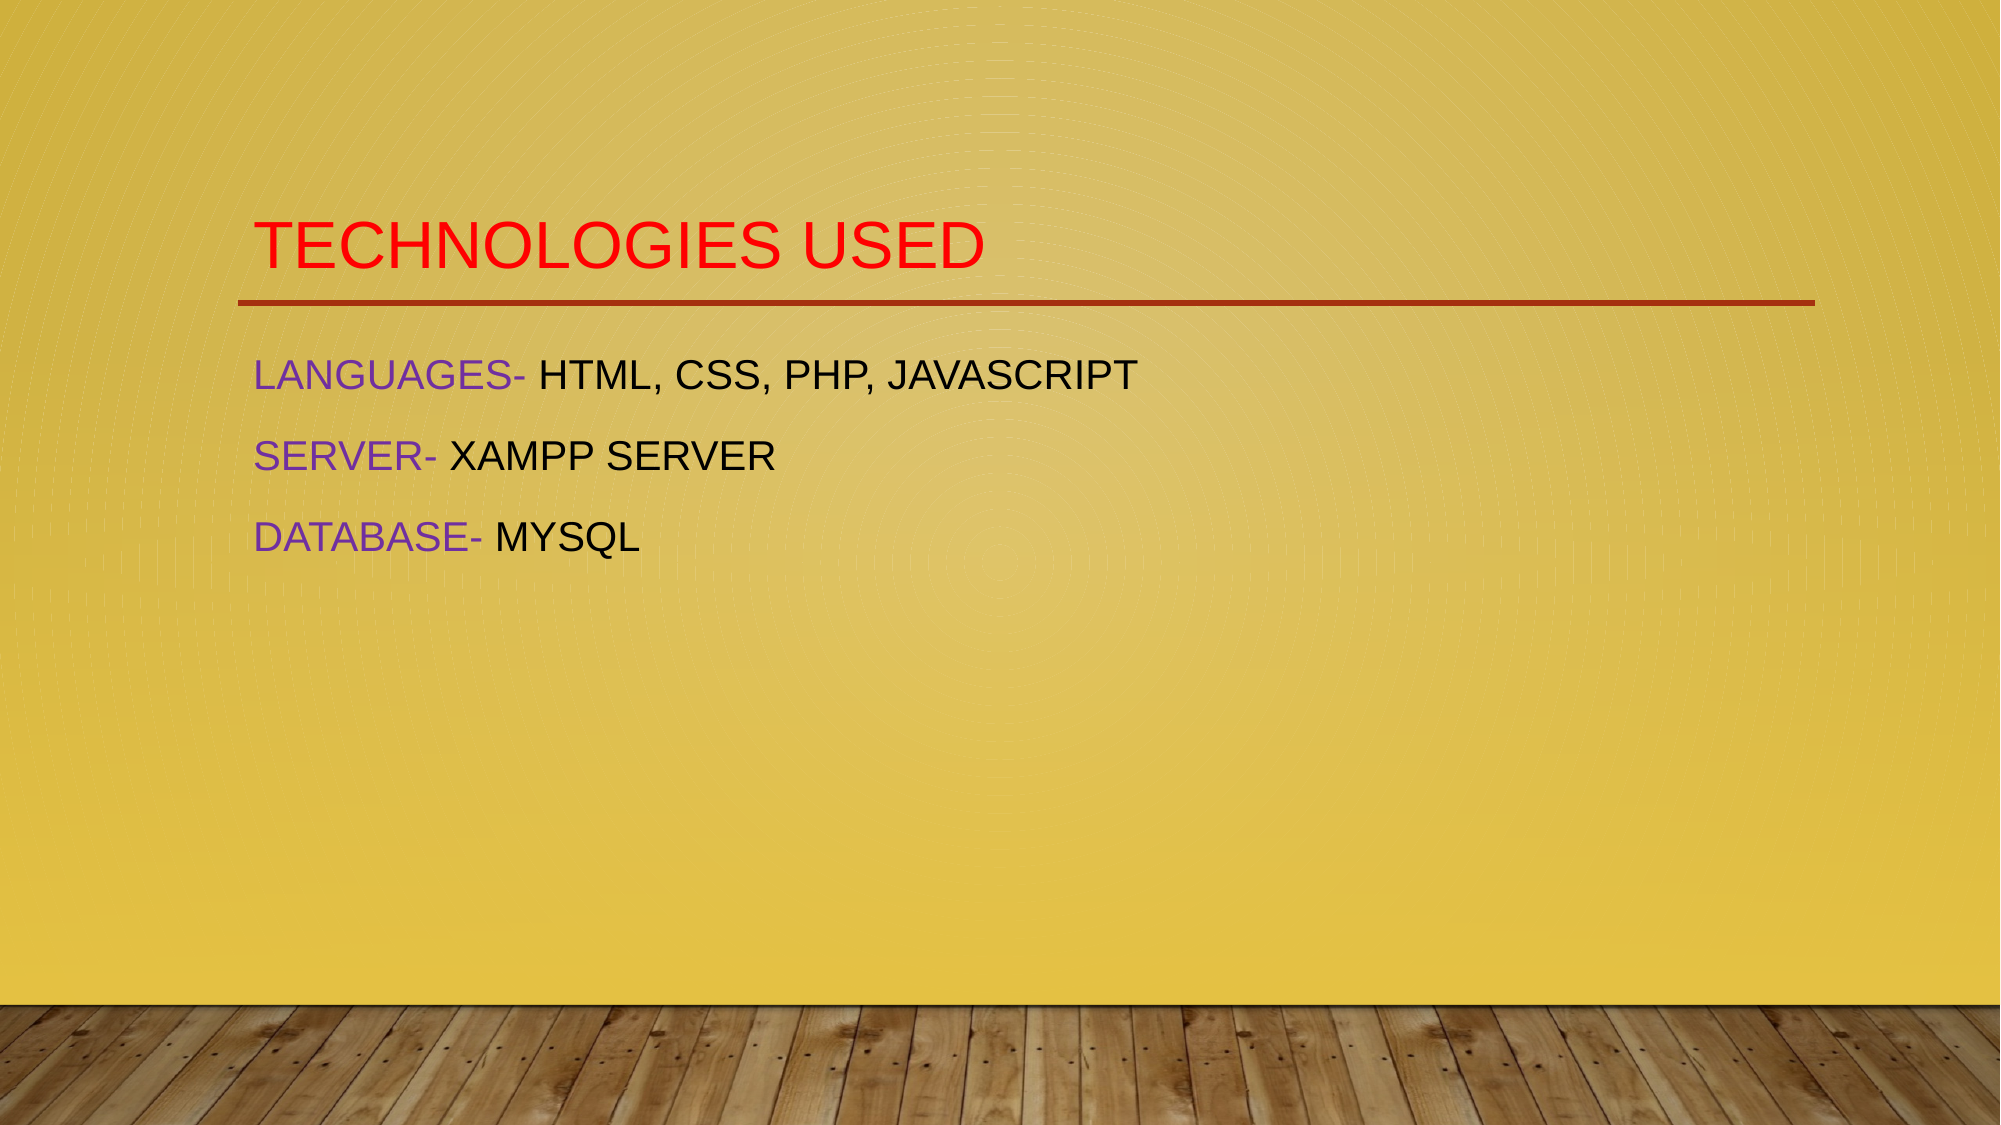

# TECHNOLOGIES USED
LANGUAGES- HTML, CSS, PHP, JAVASCRIPT
SERVER- XAMPP SERVER
DATABASE- MYSQL